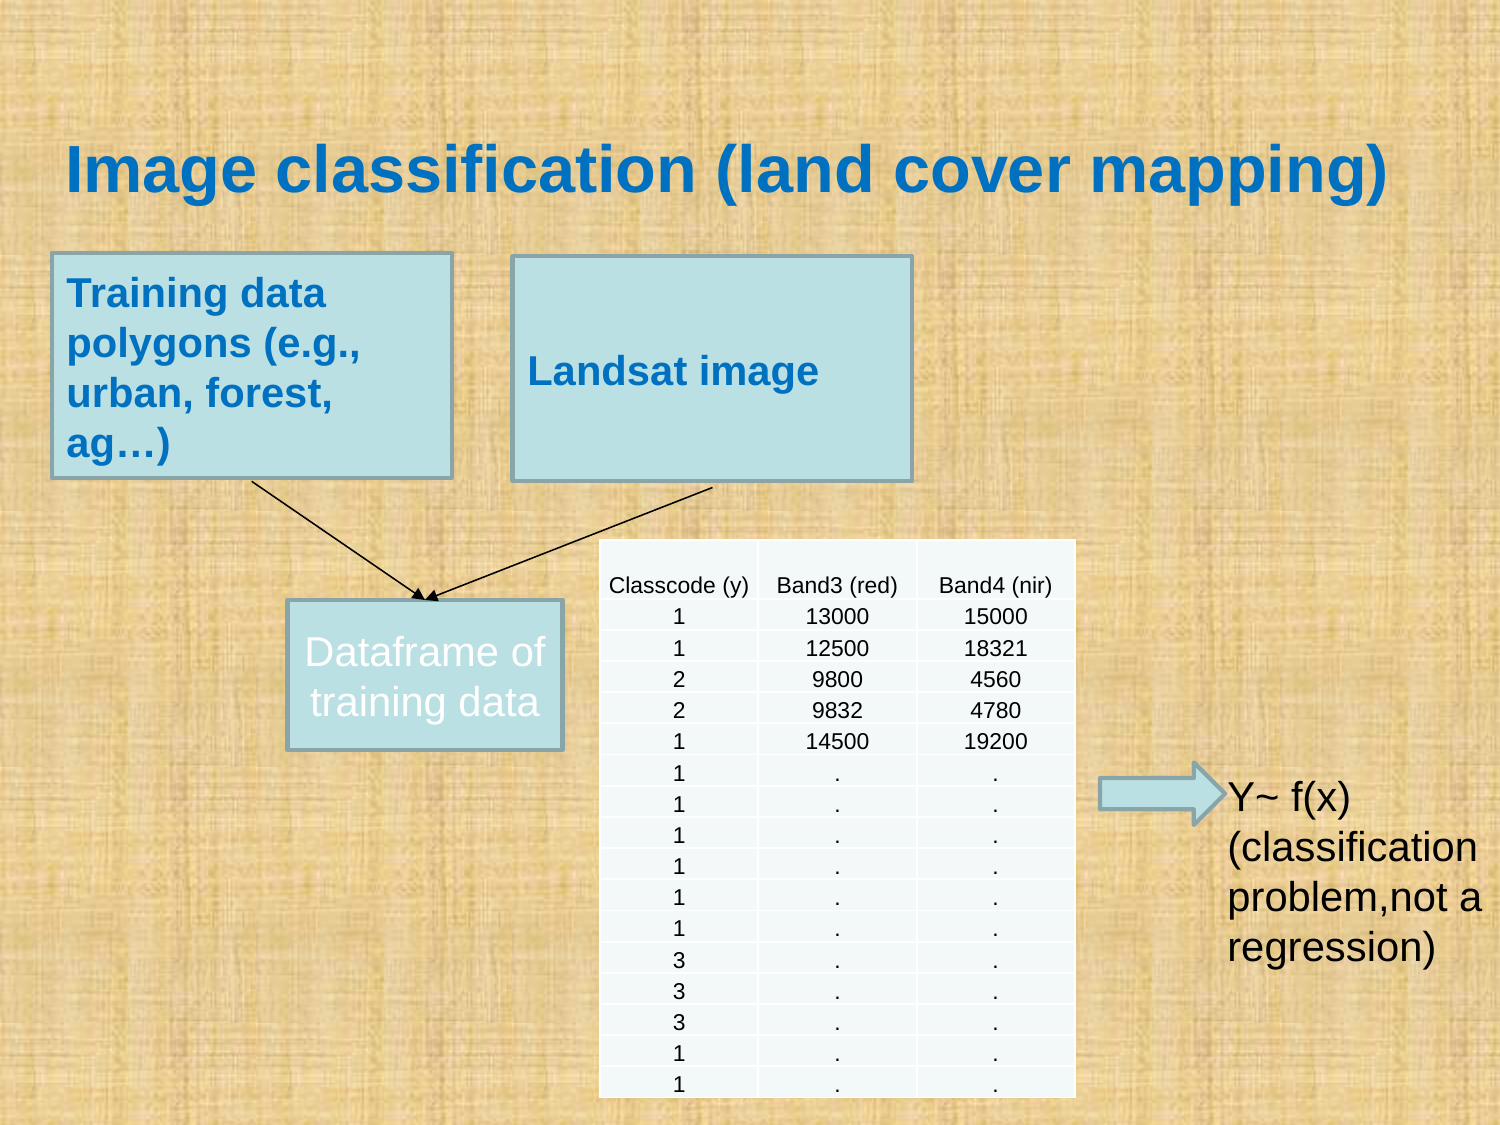

Image classification (land cover mapping)

Training data polygons (e.g., urban, forest, ag…)
Landsat image
| Classcode (y) | Band3 (red) | Band4 (nir) |
| --- | --- | --- |
| 1 | 13000 | 15000 |
| 1 | 12500 | 18321 |
| 2 | 9800 | 4560 |
| 2 | 9832 | 4780 |
| 1 | 14500 | 19200 |
| 1 | . | . |
| 1 | . | . |
| 1 | . | . |
| 1 | . | . |
| 1 | . | . |
| 1 | . | . |
| 3 | . | . |
| 3 | . | . |
| 3 | . | . |
| 1 | . | . |
| 1 | . | . |
Dataframe of training data

Y~ f(x)
(classification problem,not a regression)